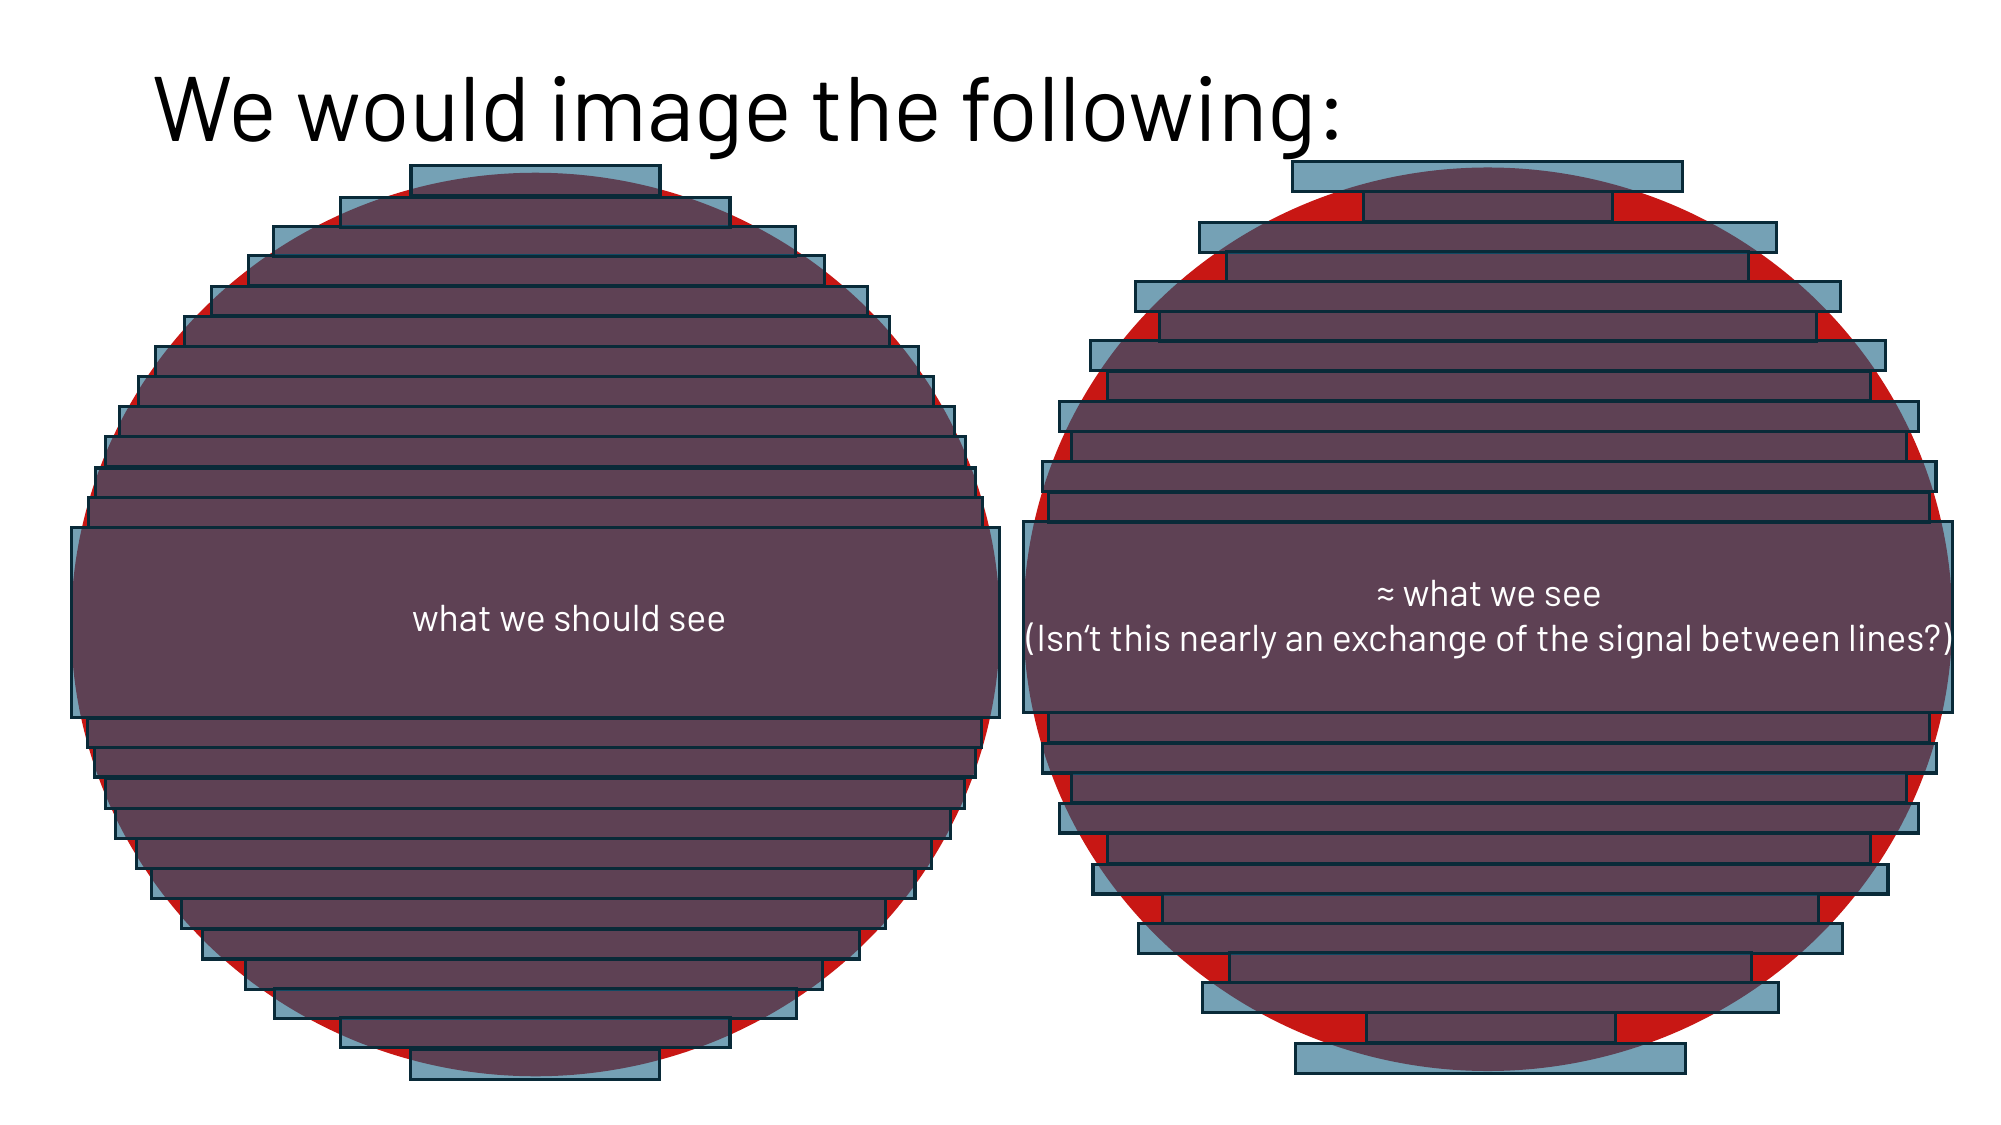

# We would image the following:

what we should see

≈ what we see
(Isn‘t this nearly an exchange of the signal between lines?)